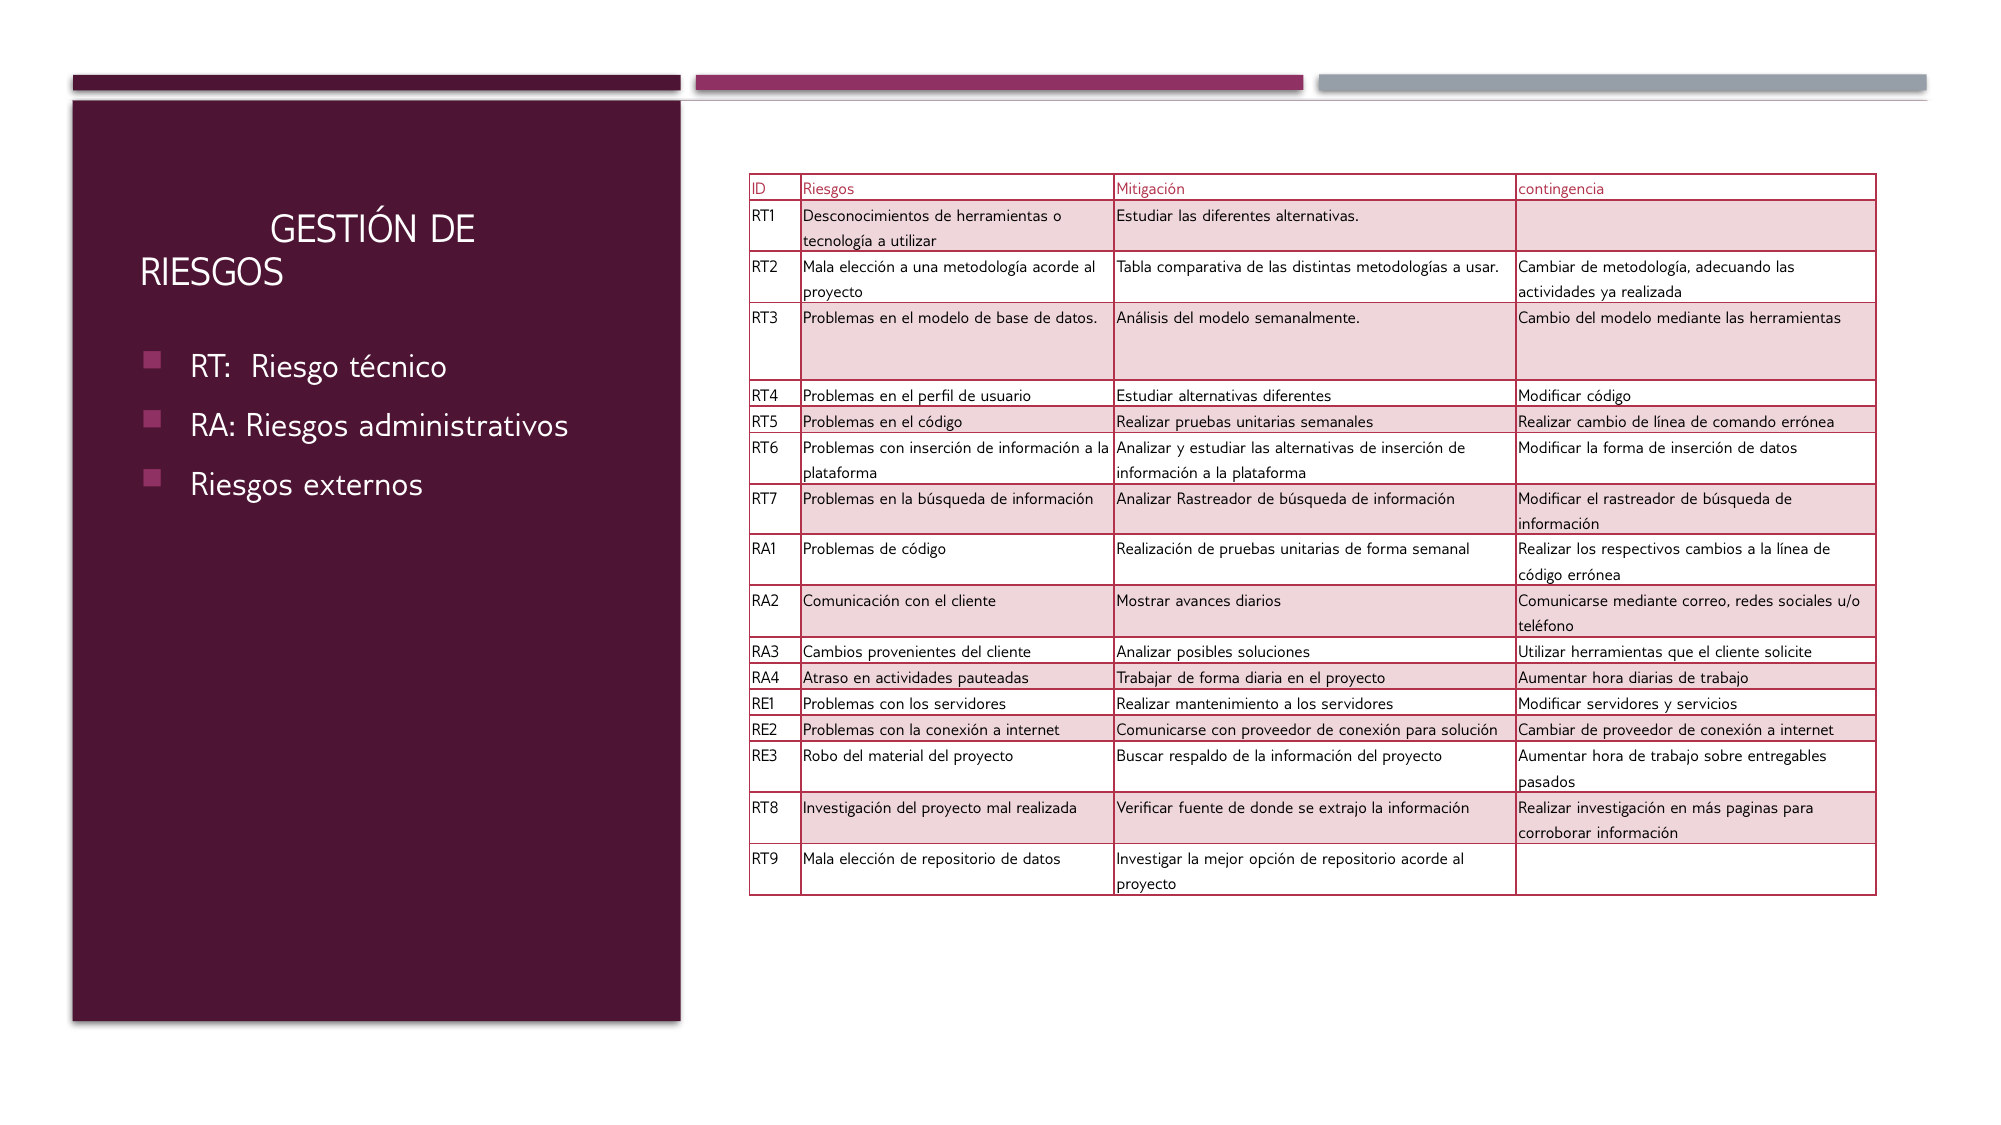

# Gestión de riesgos
| ID | Riesgos | Mitigación | contingencia |
| --- | --- | --- | --- |
| RT1 | Desconocimientos de herramientas o tecnología a utilizar | Estudiar las diferentes alternativas. |  |
| RT2 | Mala elección a una metodología acorde al proyecto | Tabla comparativa de las distintas metodologías a usar. | Cambiar de metodología, adecuando las actividades ya realizada |
| RT3 | Problemas en el modelo de base de datos. | Análisis del modelo semanalmente. | Cambio del modelo mediante las herramientas |
| RT4 | Problemas en el perfil de usuario | Estudiar alternativas diferentes | Modificar código |
| RT5 | Problemas en el código | Realizar pruebas unitarias semanales | Realizar cambio de línea de comando errónea |
| RT6 | Problemas con inserción de información a la plataforma | Analizar y estudiar las alternativas de inserción de información a la plataforma | Modificar la forma de inserción de datos |
| RT7 | Problemas en la búsqueda de información | Analizar Rastreador de búsqueda de información | Modificar el rastreador de búsqueda de información |
| RA1 | Problemas de código | Realización de pruebas unitarias de forma semanal | Realizar los respectivos cambios a la línea de código errónea |
| RA2 | Comunicación con el cliente | Mostrar avances diarios | Comunicarse mediante correo, redes sociales u/o teléfono |
| RA3 | Cambios provenientes del cliente | Analizar posibles soluciones | Utilizar herramientas que el cliente solicite |
| RA4 | Atraso en actividades pauteadas | Trabajar de forma diaria en el proyecto | Aumentar hora diarias de trabajo |
| RE1 | Problemas con los servidores | Realizar mantenimiento a los servidores | Modificar servidores y servicios |
| RE2 | Problemas con la conexión a internet | Comunicarse con proveedor de conexión para solución | Cambiar de proveedor de conexión a internet |
| RE3 | Robo del material del proyecto | Buscar respaldo de la información del proyecto | Aumentar hora de trabajo sobre entregables pasados |
| RT8 | Investigación del proyecto mal realizada | Verificar fuente de donde se extrajo la información | Realizar investigación en más paginas para corroborar información |
| RT9 | Mala elección de repositorio de datos | Investigar la mejor opción de repositorio acorde al proyecto |  |
RT:  Riesgo técnico
RA: Riesgos administrativos
Riesgos externos